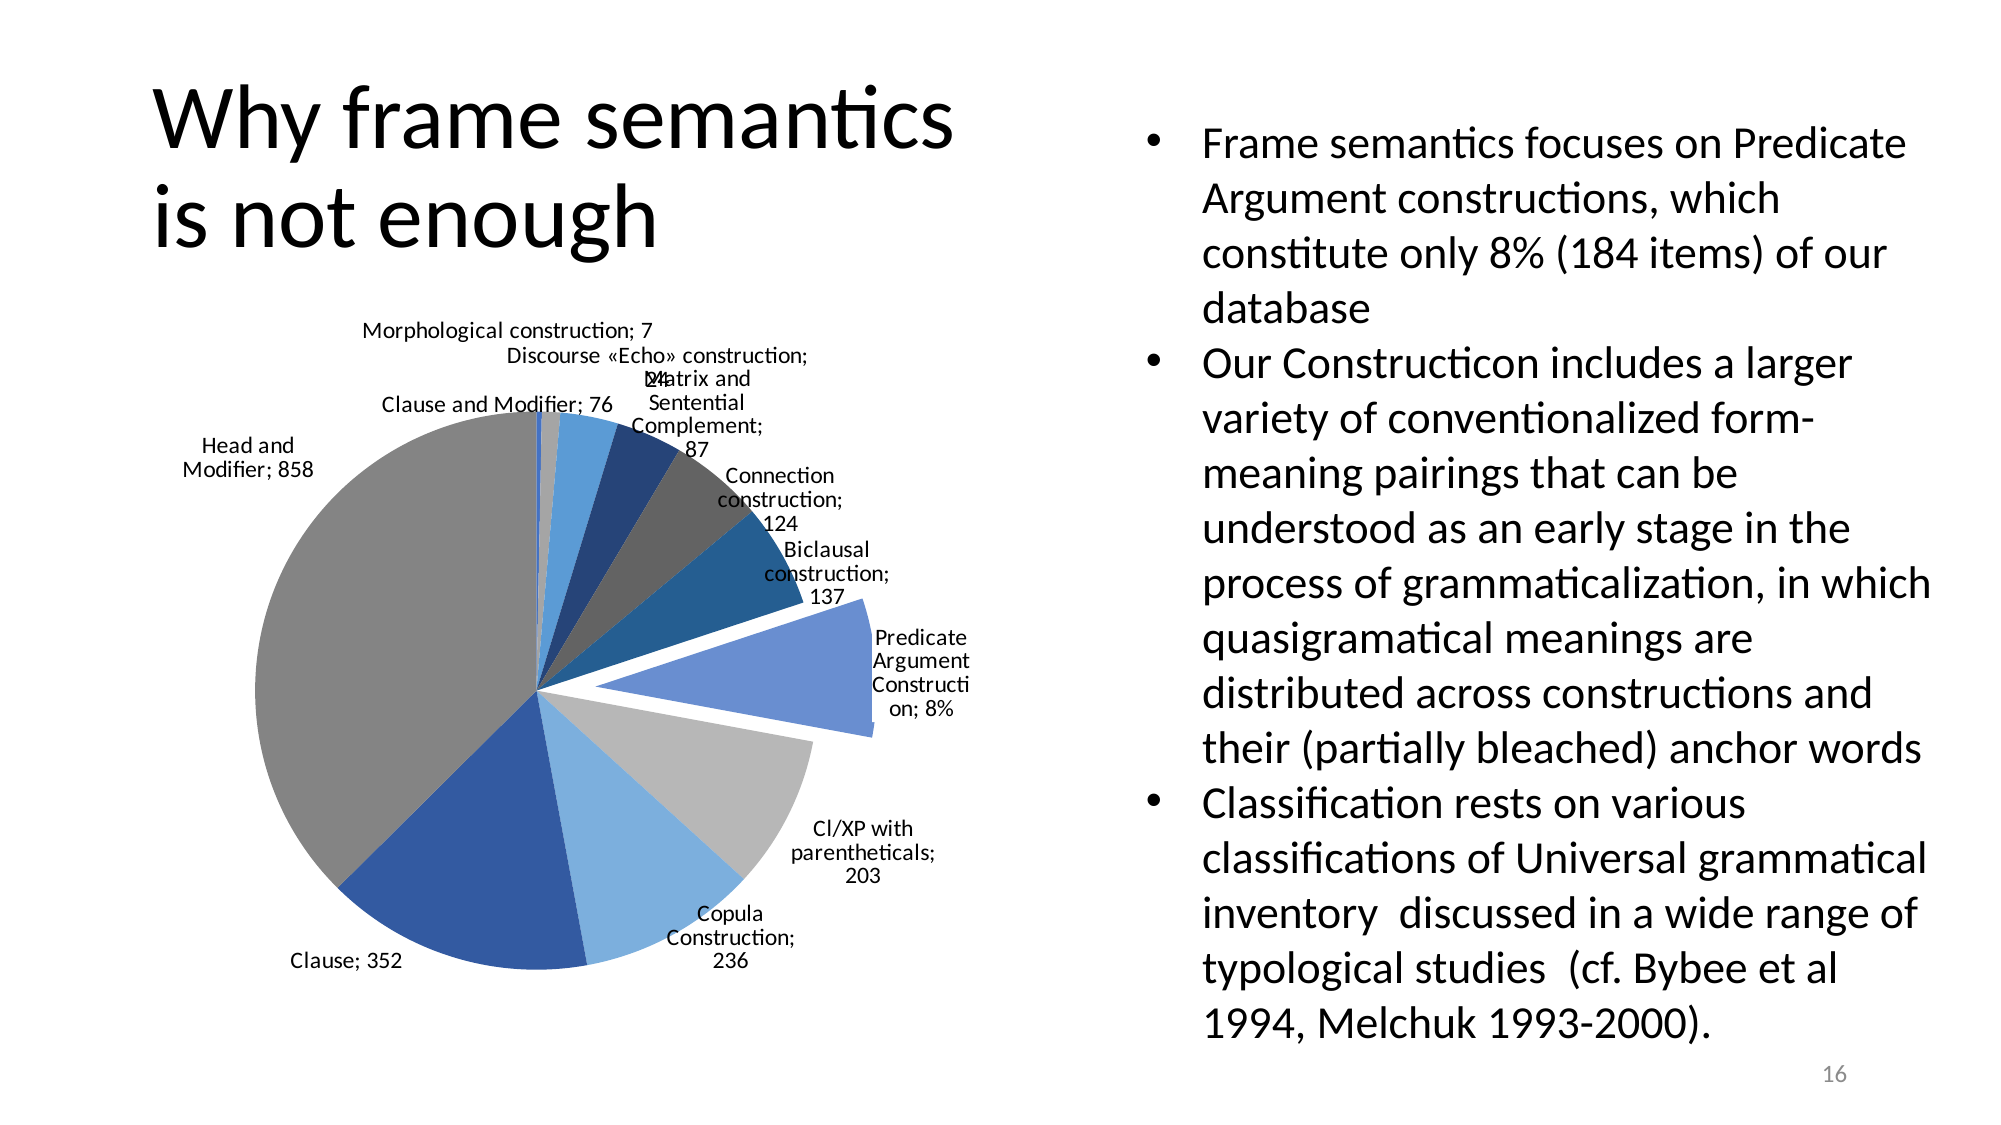

# Why frame semantics is not enough
Frame semantics focuses on Predicate Argument constructions, which constitute only 8% (184 items) of our database
Our Constructicon includes a larger variety of conventionalized form-meaning pairings that can be understood as an early stage in the process of grammaticalization, in which quasigramatical meanings are distributed across constructions and their (partially bleached) anchor words
Classification rests on various classifications of Universal grammatical inventory  discussed in a wide range of typological studies  (cf. Bybee et al 1994, Melchuk 1993-2000).

### Chart

| Category | N of constructions (raw numbers) |
|---|---|
| Morphological construction | 7.0 |
| Discourse «Echo» construction | 24.0 |
| Clause and Modifier | 76.0 |
| Matrix and Sentential Complement | 87.0 |
| Connection construction | 124.0 |
| Biclausal construction | 137.0 |
| Predicate Argument Construction | 184.0 |
| Cl/XP with parentheticals | 203.0 |
| Copula Construction | 236.0 |
| Clause | 352.0 |
| Head and Modifier | 858.0 |
16